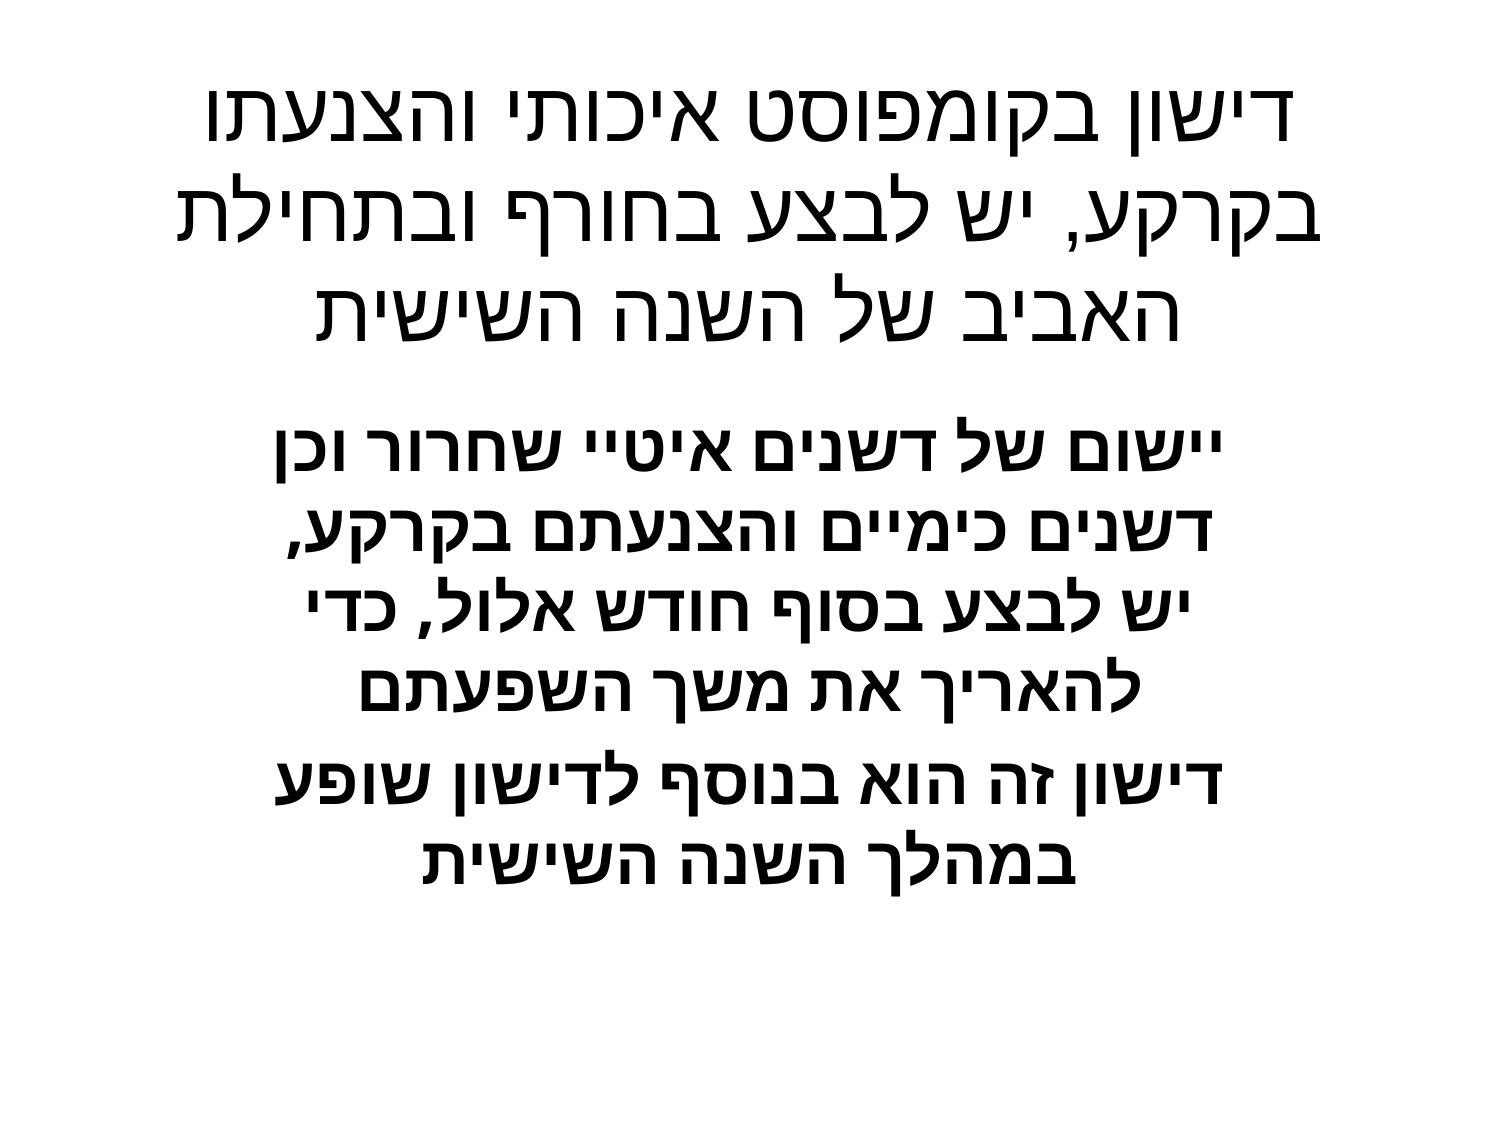

# דישון בקומפוסט איכותי והצנעתו בקרקע, יש לבצע בחורף ובתחילת האביב של השנה השישית
יישום של דשנים איטיי שחרור וכן דשנים כימיים והצנעתם בקרקע, יש לבצע בסוף חודש אלול, כדי להאריך את משך השפעתם
דישון זה הוא בנוסף לדישון שופע במהלך השנה השישית